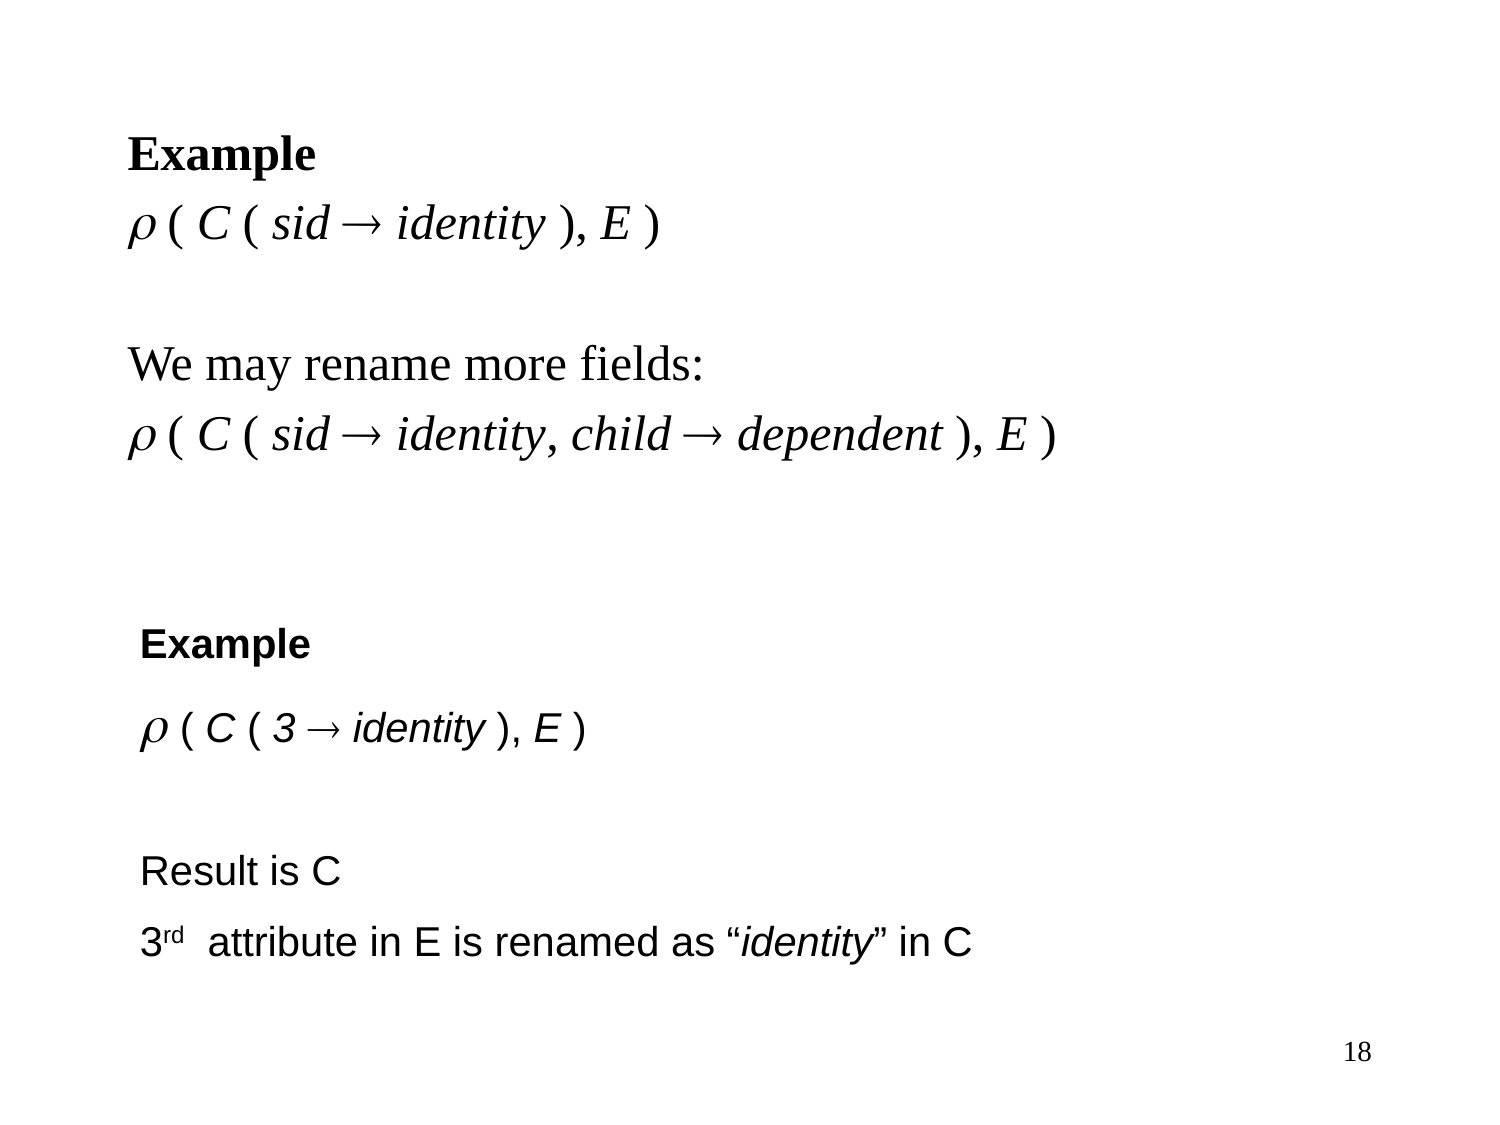

Example
ρ ( C ( sid → identity ), E )

We may rename more fields:
ρ ( C ( sid → identity, child → dependent ), E )

Example
ρ ( C ( 3 → identity ), E )

Result is C
3rd  attribute in E is renamed as “identity” in C
18